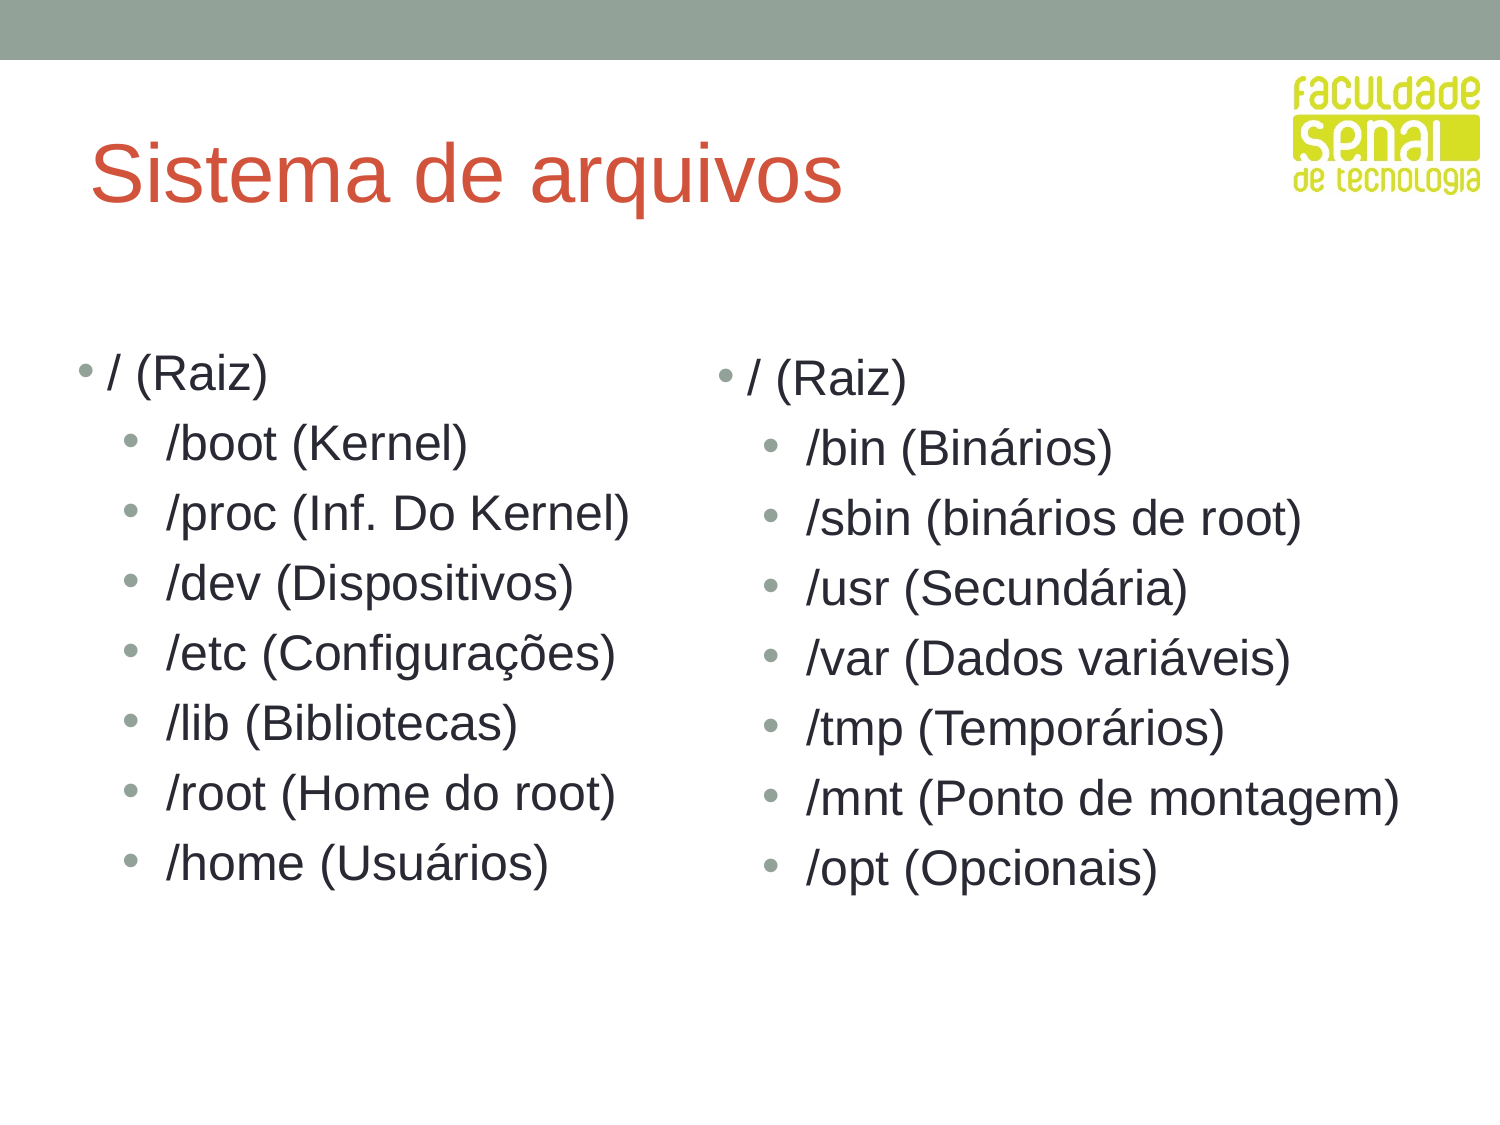

Sistema de arquivos
/ (Raiz)
 /boot (Kernel)
 /proc (Inf. Do Kernel)
 /dev (Dispositivos)
 /etc (Configurações)
 /lib (Bibliotecas)
 /root (Home do root)
 /home (Usuários)
/ (Raiz)
 /bin (Binários)
 /sbin (binários de root)
 /usr (Secundária)
 /var (Dados variáveis)
 /tmp (Temporários)
 /mnt (Ponto de montagem)
 /opt (Opcionais)